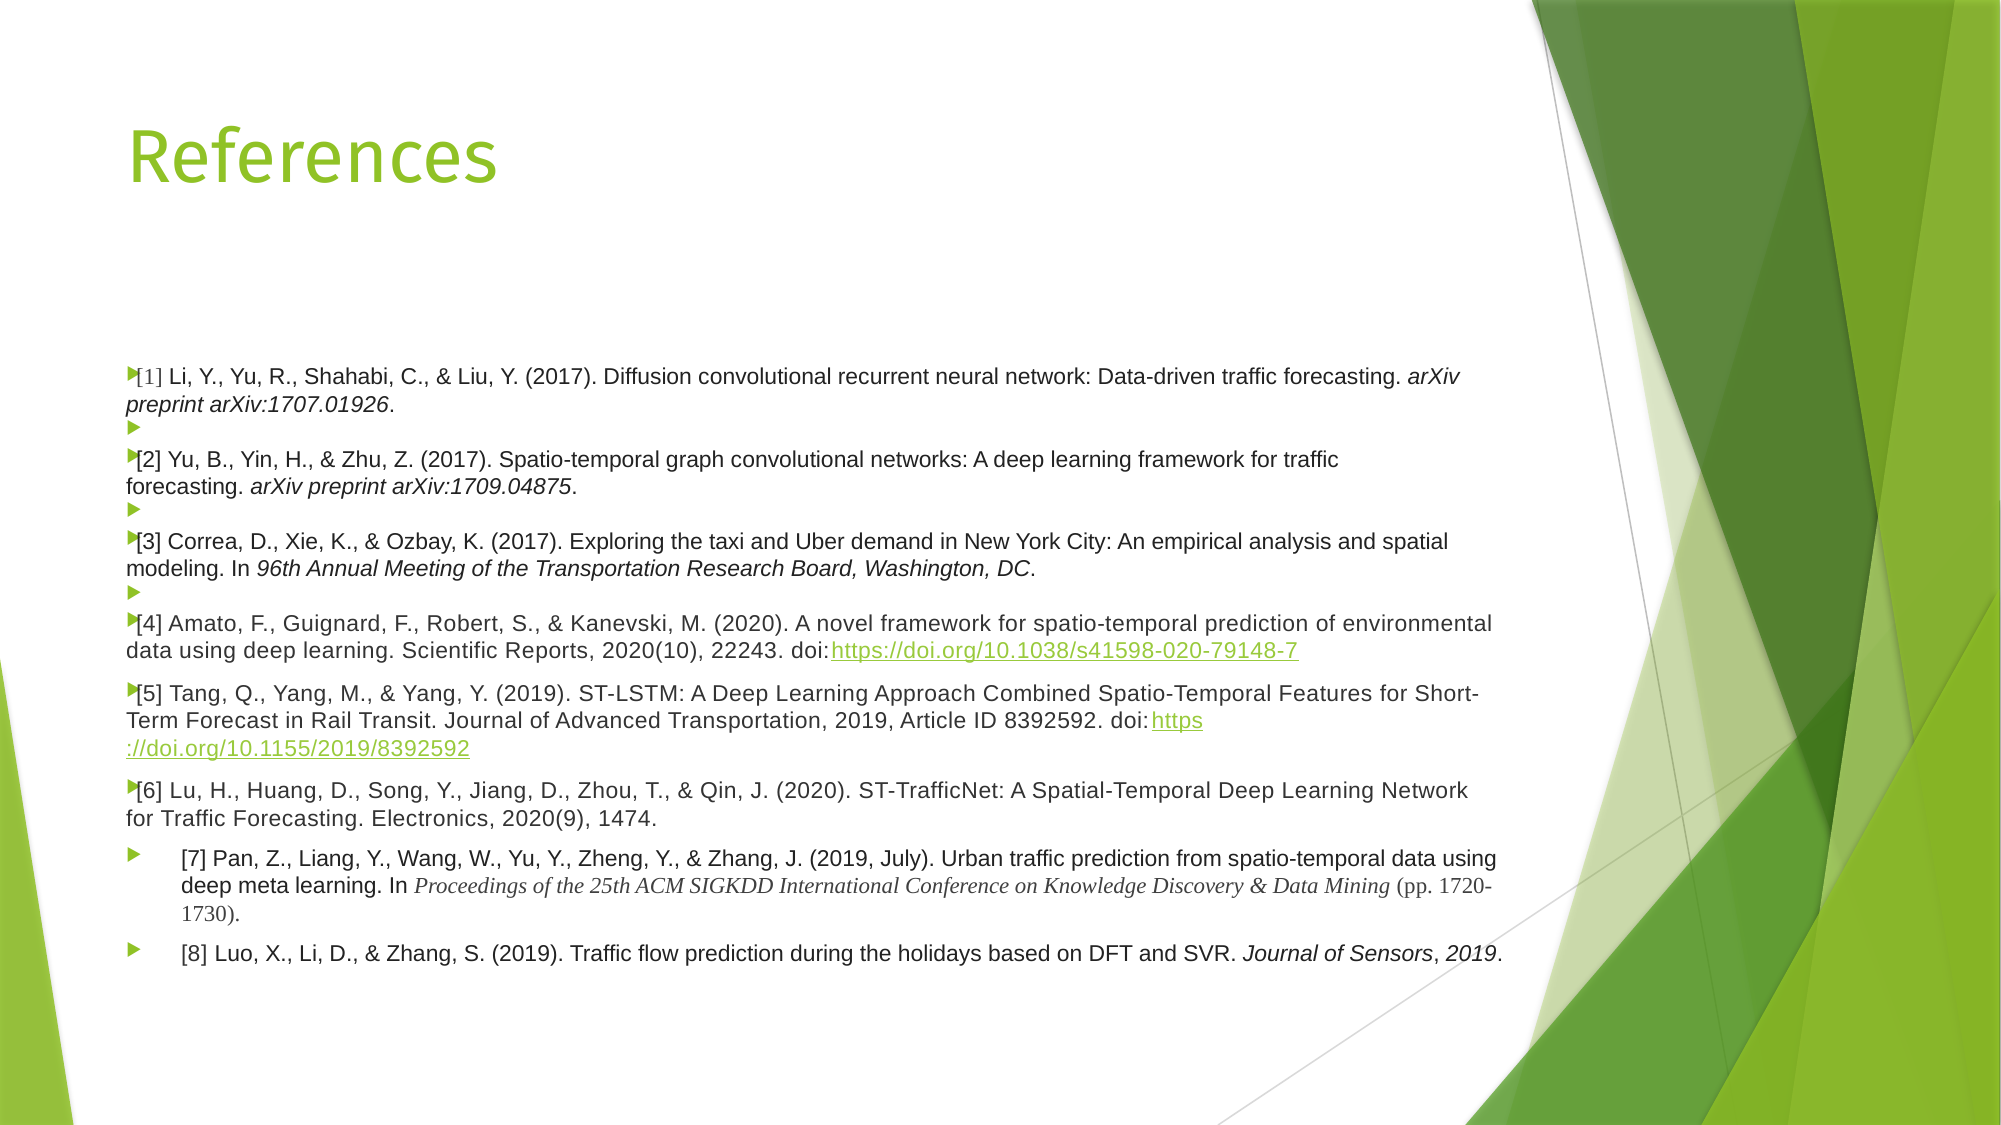

# References
[1] Li, Y., Yu, R., Shahabi, C., & Liu, Y. (2017). Diffusion convolutional recurrent neural network: Data-driven traffic forecasting. arXiv preprint arXiv:1707.01926.

[2] Yu, B., Yin, H., & Zhu, Z. (2017). Spatio-temporal graph convolutional networks: A deep learning framework for traffic forecasting. arXiv preprint arXiv:1709.04875.

[3] Correa, D., Xie, K., & Ozbay, K. (2017). Exploring the taxi and Uber demand in New York City: An empirical analysis and spatial modeling. In 96th Annual Meeting of the Transportation Research Board, Washington, DC.

[4] Amato, F., Guignard, F., Robert, S., & Kanevski, M. (2020). A novel framework for spatio‑temporal prediction of environmental data using deep learning. Scientific Reports, 2020(10), 22243. doi:https://doi.org/10.1038/s41598-020-79148-7
[5] Tang, Q., Yang, M., & Yang, Y. (2019). ST-LSTM: A Deep Learning Approach Combined Spatio-Temporal Features for Short-Term Forecast in Rail Transit. Journal of Advanced Transportation, 2019, Article ID 8392592. doi:https://doi.org/10.1155/2019/8392592
[6] Lu, H., Huang, D., Song, Y., Jiang, D., Zhou, T., & Qin, J. (2020). ST-TrafficNet: A Spatial-Temporal Deep Learning Network for Traffic Forecasting. Electronics, 2020(9), 1474.
[7] Pan, Z., Liang, Y., Wang, W., Yu, Y., Zheng, Y., & Zhang, J. (2019, July). Urban traffic prediction from spatio-temporal data using deep meta learning. In Proceedings of the 25th ACM SIGKDD International Conference on Knowledge Discovery & Data Mining (pp. 1720-1730).
[8] Luo, X., Li, D., & Zhang, S. (2019). Traffic flow prediction during the holidays based on DFT and SVR. Journal of Sensors, 2019.